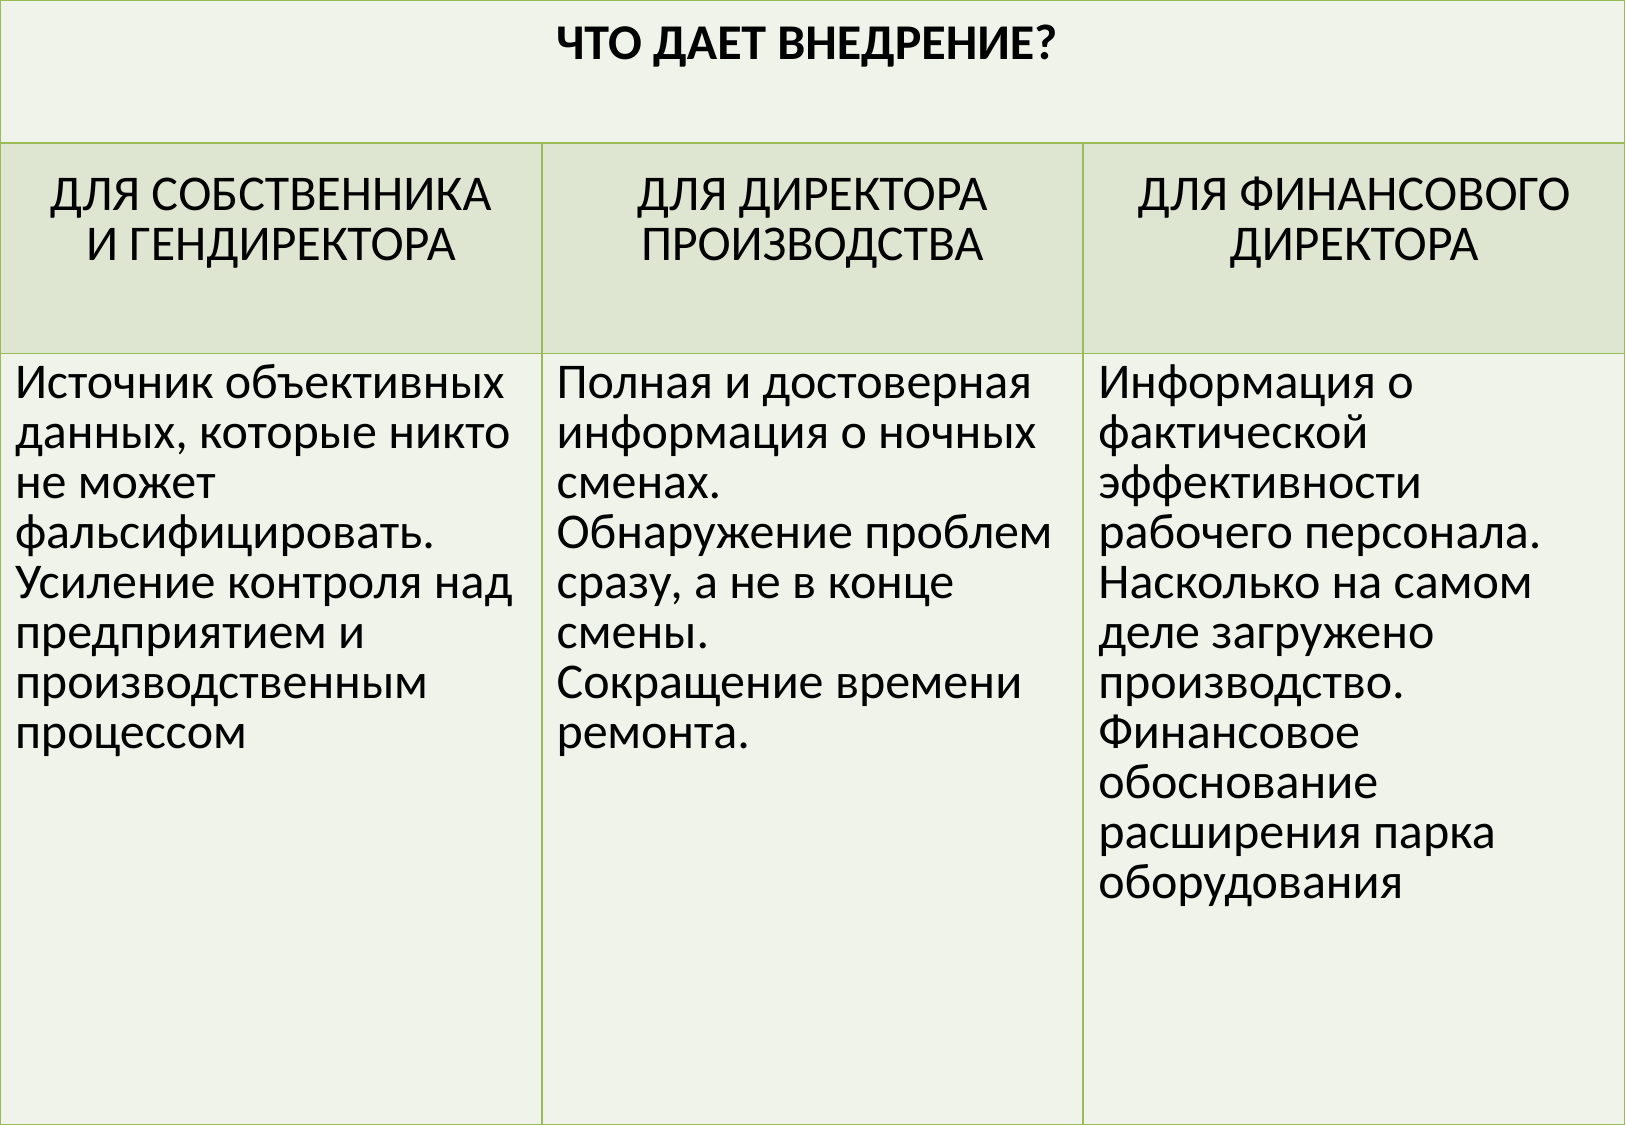

| ЧТО ДАЕТ ВНЕДРЕНИЕ? |  |  |
| --- | --- | --- |
| ДЛЯ СОБСТВЕННИКА И ГЕНДИРЕКТОРА | ДЛЯ ДИРЕКТОРА ПРОИЗВОДСТВА | ДЛЯ ФИНАНСОВОГО ДИРЕКТОРА |
| Источник объективных данных, которые никто не может фальсифицировать. Усиление контроля над предприятием и производственным процессом | Полная и достоверная информация о ночных сменах. Обнаружение проблем сразу, а не в конце смены. Сокращение времени ремонта. | Информация о фактической эффективности рабочего персонала. Насколько на самом деле загружено производство. Финансовое обоснование расширения парка оборудования |